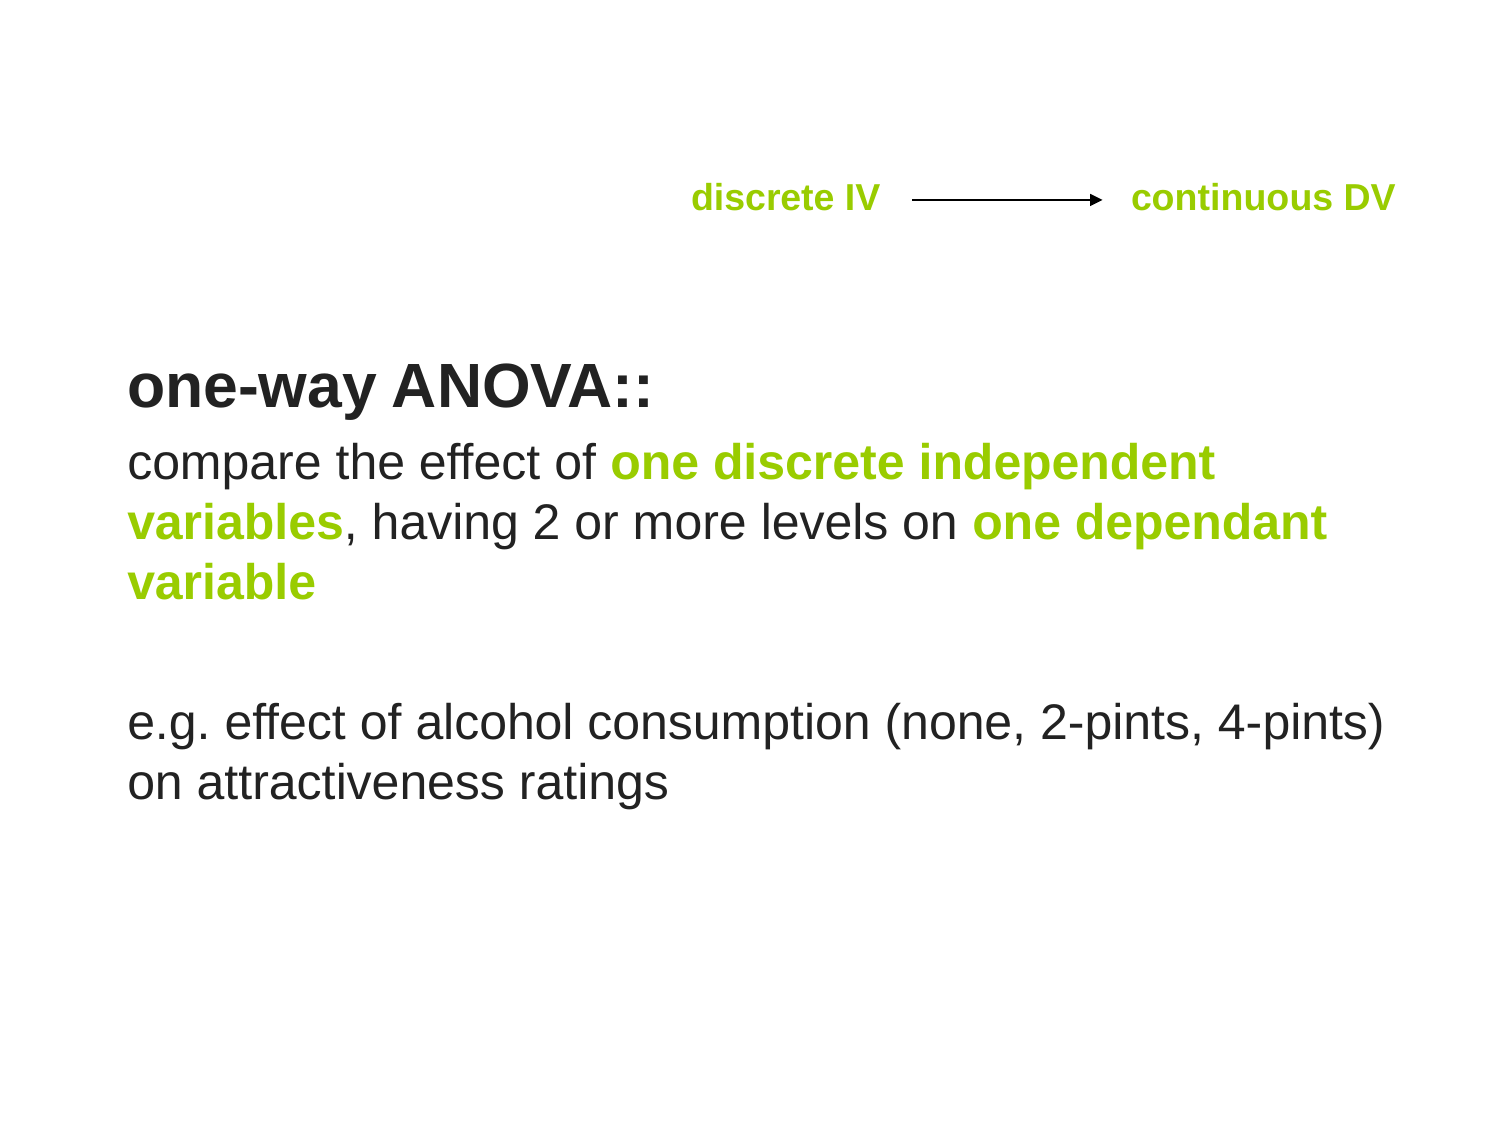

discrete IV
continuous DV
one-way ANOVA::
compare the effect of one discrete independent variables, having 2 or more levels on one dependant variable

e.g. effect of alcohol consumption (none, 2-pints, 4-pints) on attractiveness ratings